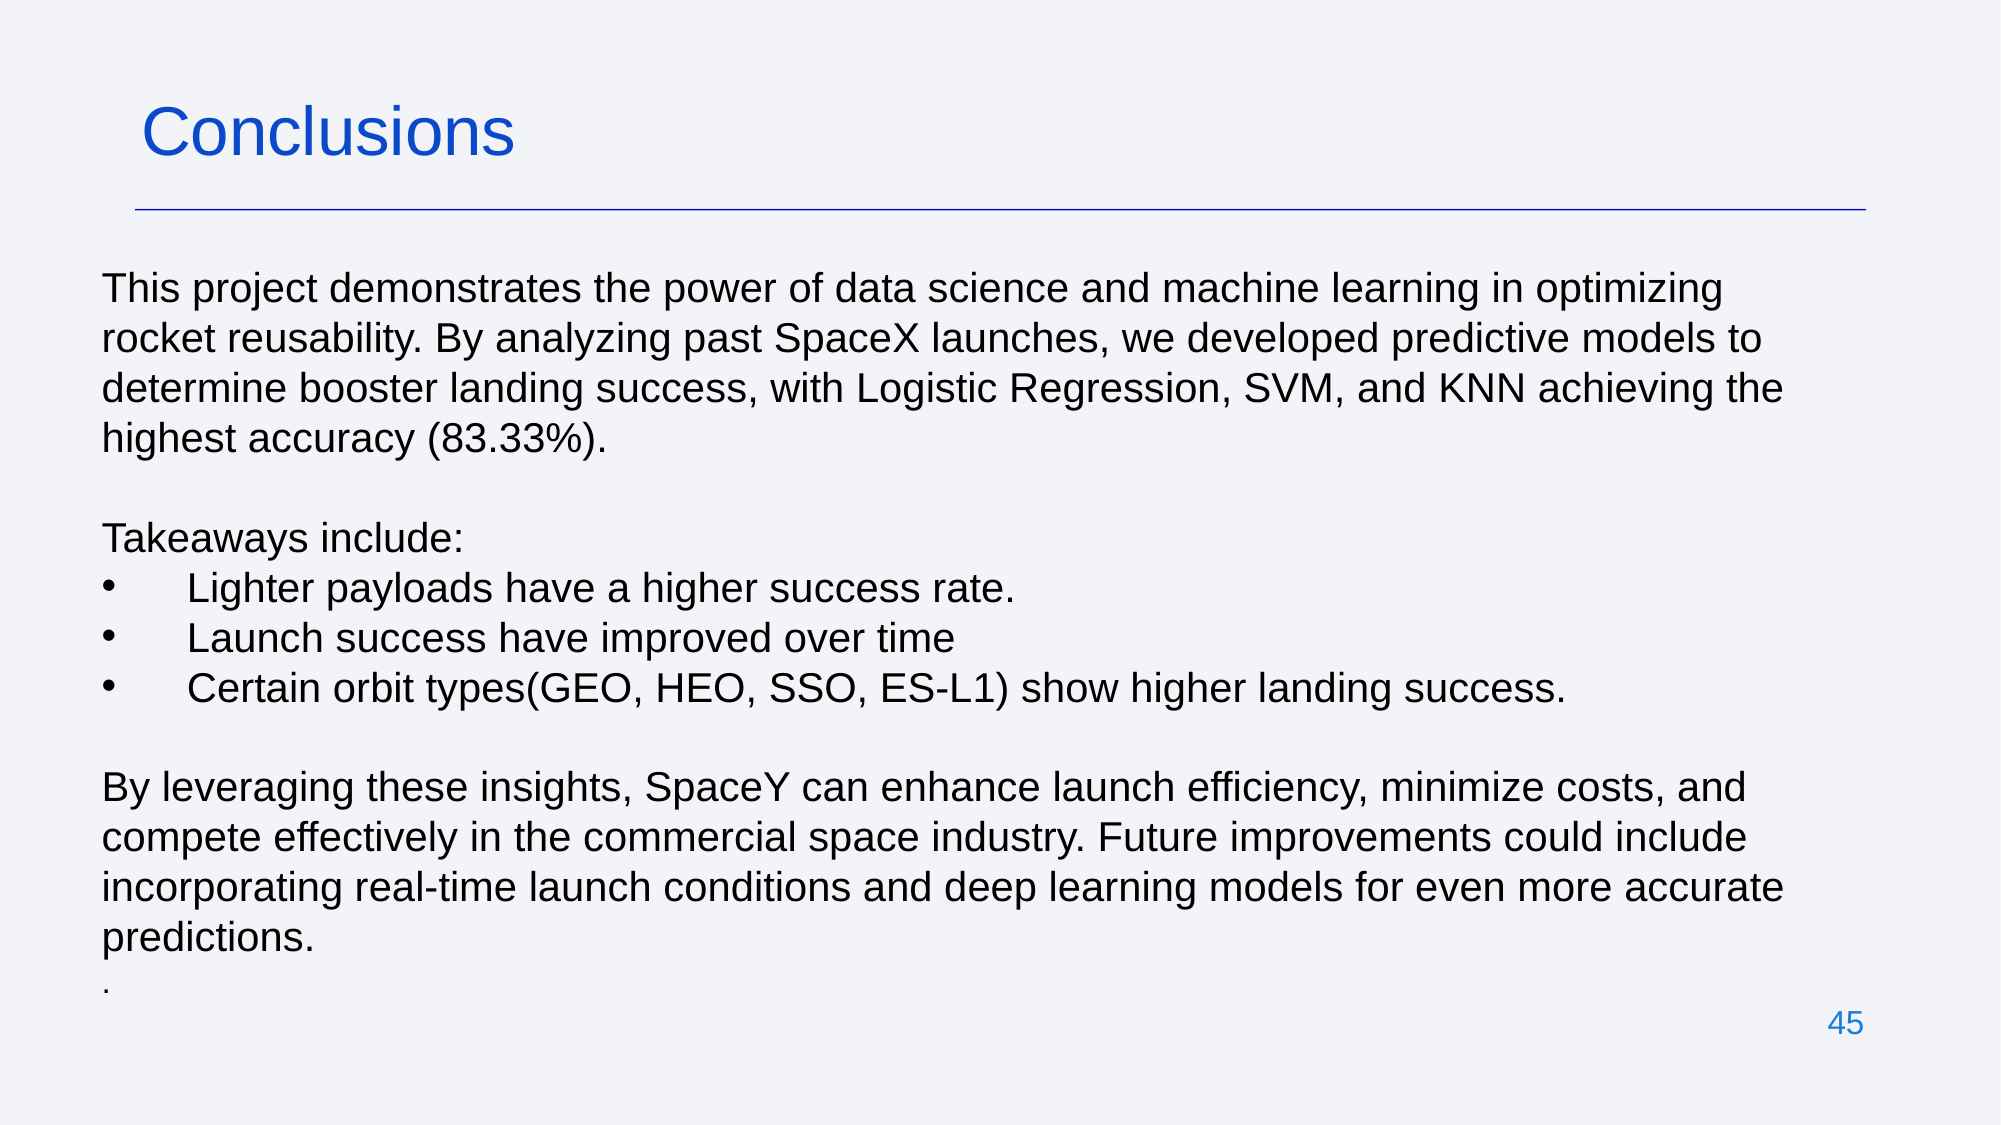

Conclusions
This project demonstrates the power of data science and machine learning in optimizing rocket reusability. By analyzing past SpaceX launches, we developed predictive models to determine booster landing success, with Logistic Regression, SVM, and KNN achieving the highest accuracy (83.33%).

Takeaways include:
Lighter payloads have a higher success rate.
Launch success have improved over time
Certain orbit types(GEO, HEO, SSO, ES-L1) show higher landing success.

By leveraging these insights, SpaceY can enhance launch efficiency, minimize costs, and compete effectively in the commercial space industry. Future improvements could include incorporating real-time launch conditions and deep learning models for even more accurate predictions.
.
45